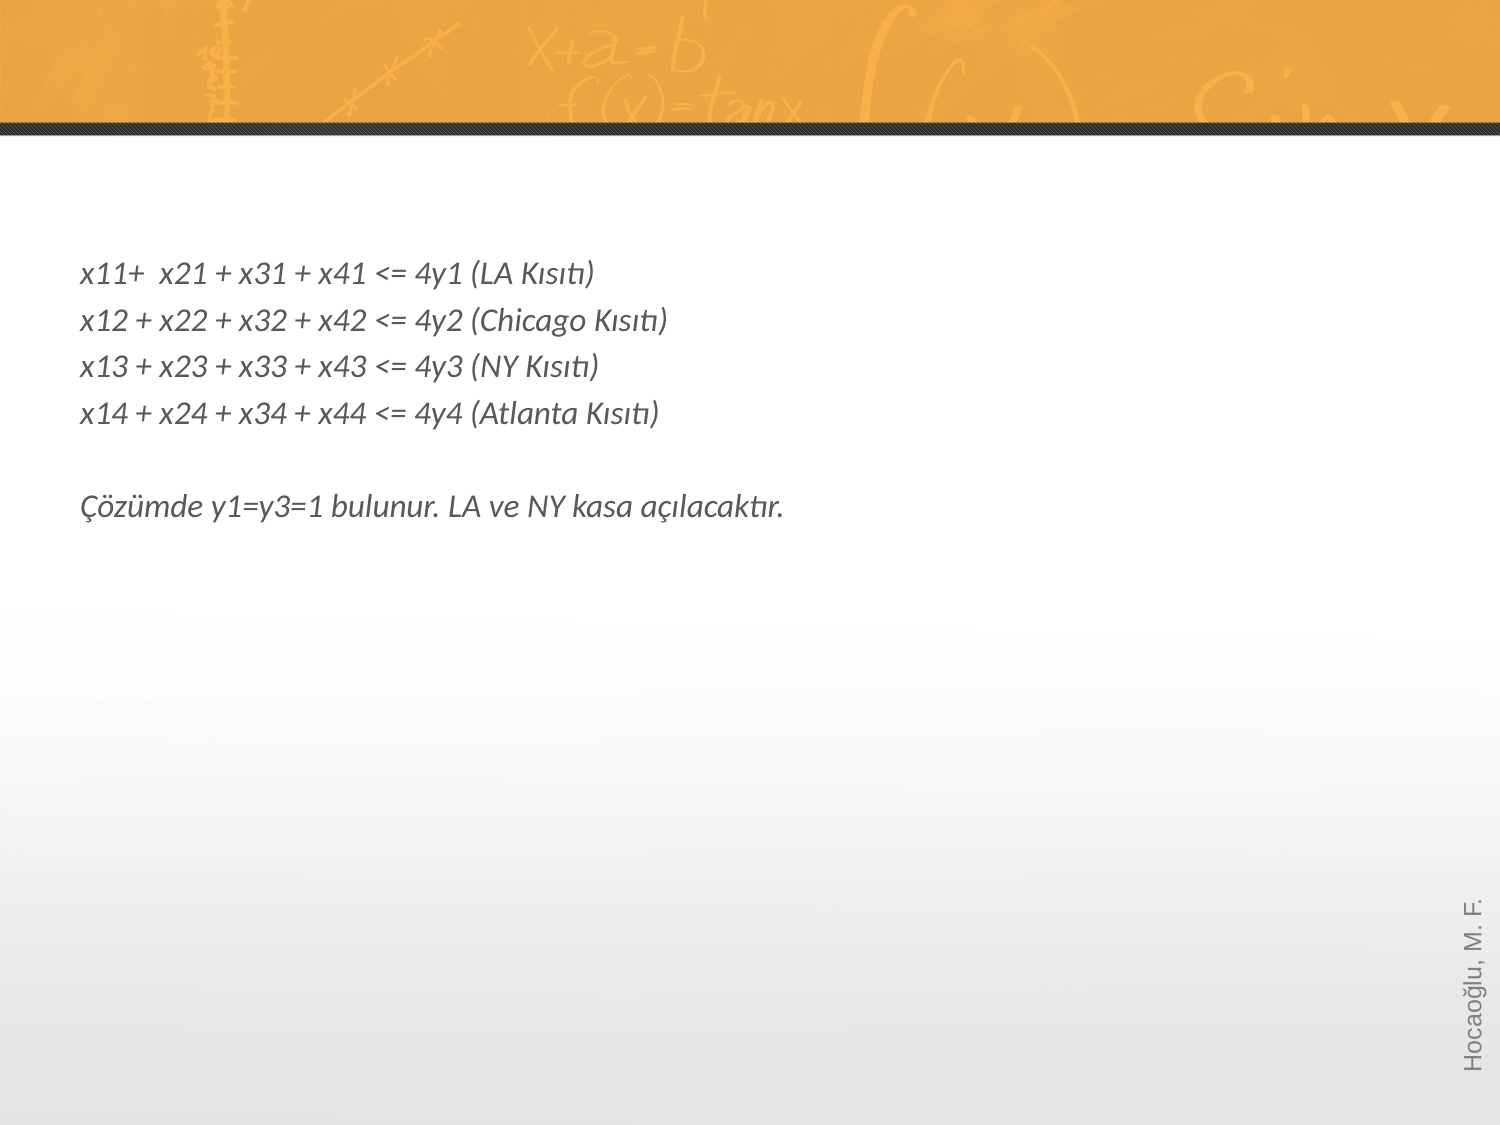

#
x11+  x21 + x31 + x41 <= 4y1 (LA Kısıtı)
x12 + x22 + x32 + x42 <= 4y2 (Chicago Kısıtı)
x13 + x23 + x33 + x43 <= 4y3 (NY Kısıtı)
x14 + x24 + x34 + x44 <= 4y4 (Atlanta Kısıtı)

Çözümde y1=y3=1 bulunur. LA ve NY kasa açılacaktır.